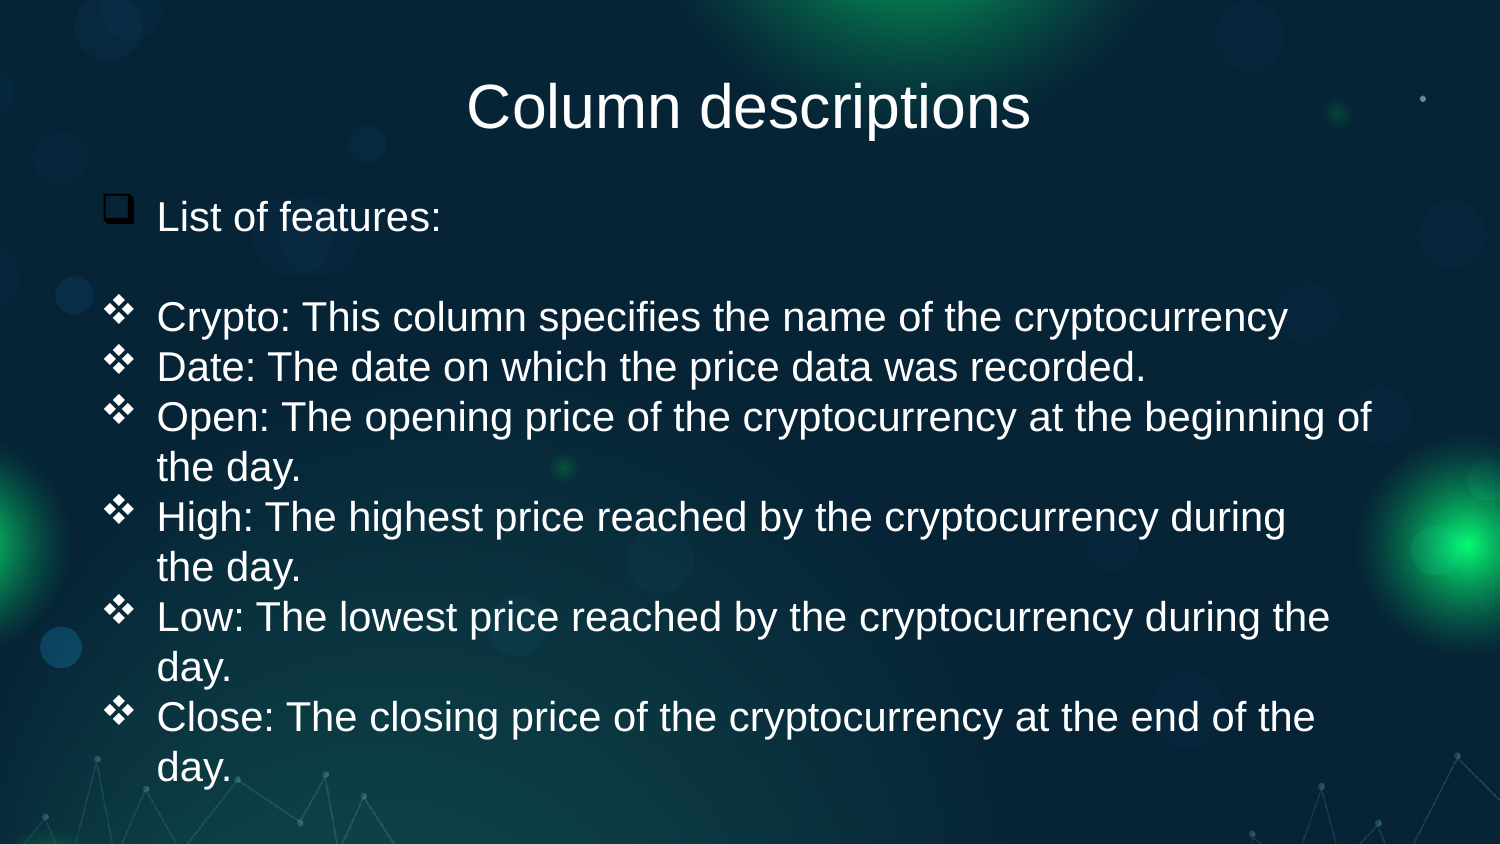

# Column descriptions
List of features:

Crypto: This column specifies the name of the cryptocurrency
Date: The date on which the price data was recorded.
Open: The opening price of the cryptocurrency at the beginning of the day.
High: The highest price reached by the cryptocurrency during 	the day.
Low: The lowest price reached by the cryptocurrency during the day.
Close: The closing price of the cryptocurrency at the end of the day.